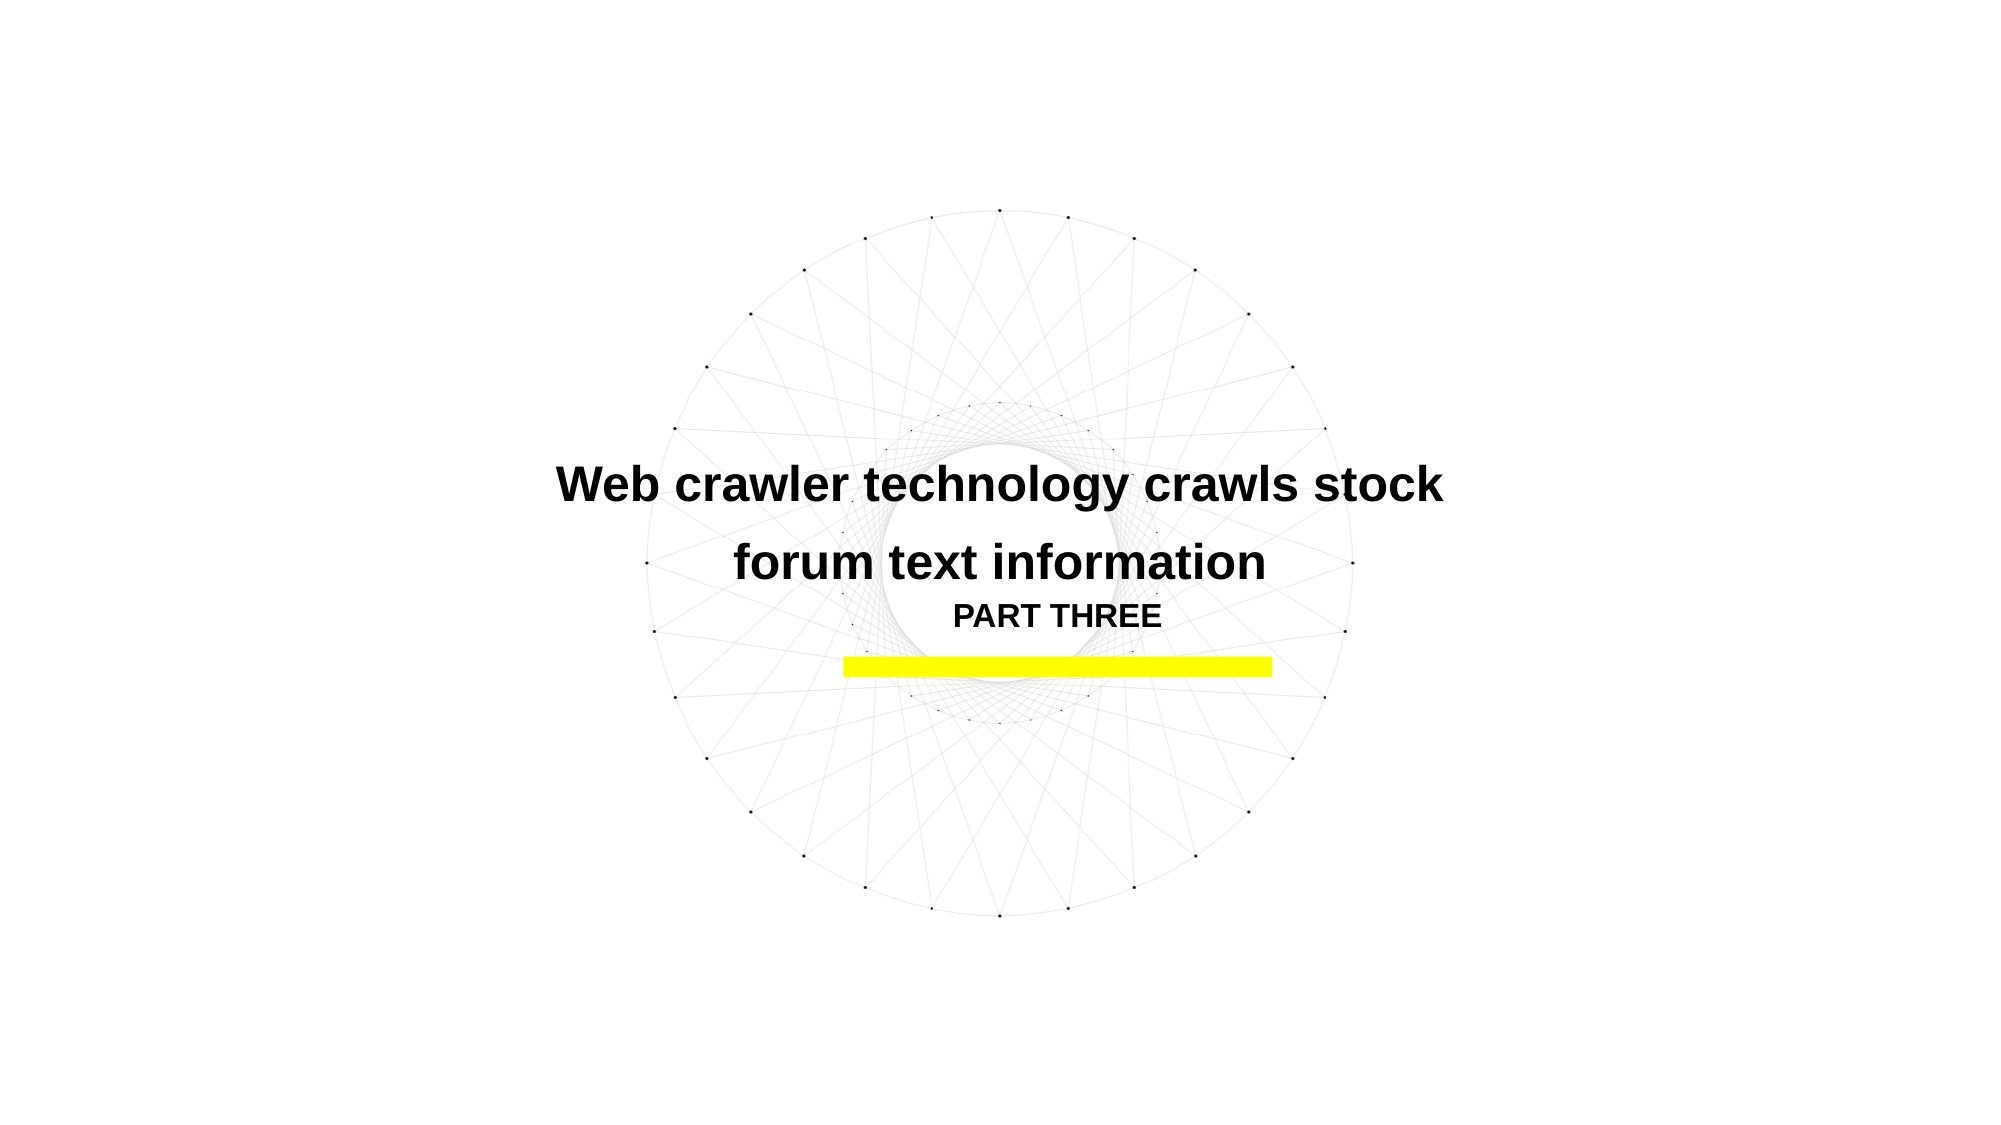

Web crawler technology crawls stock forum text information
PART THREE